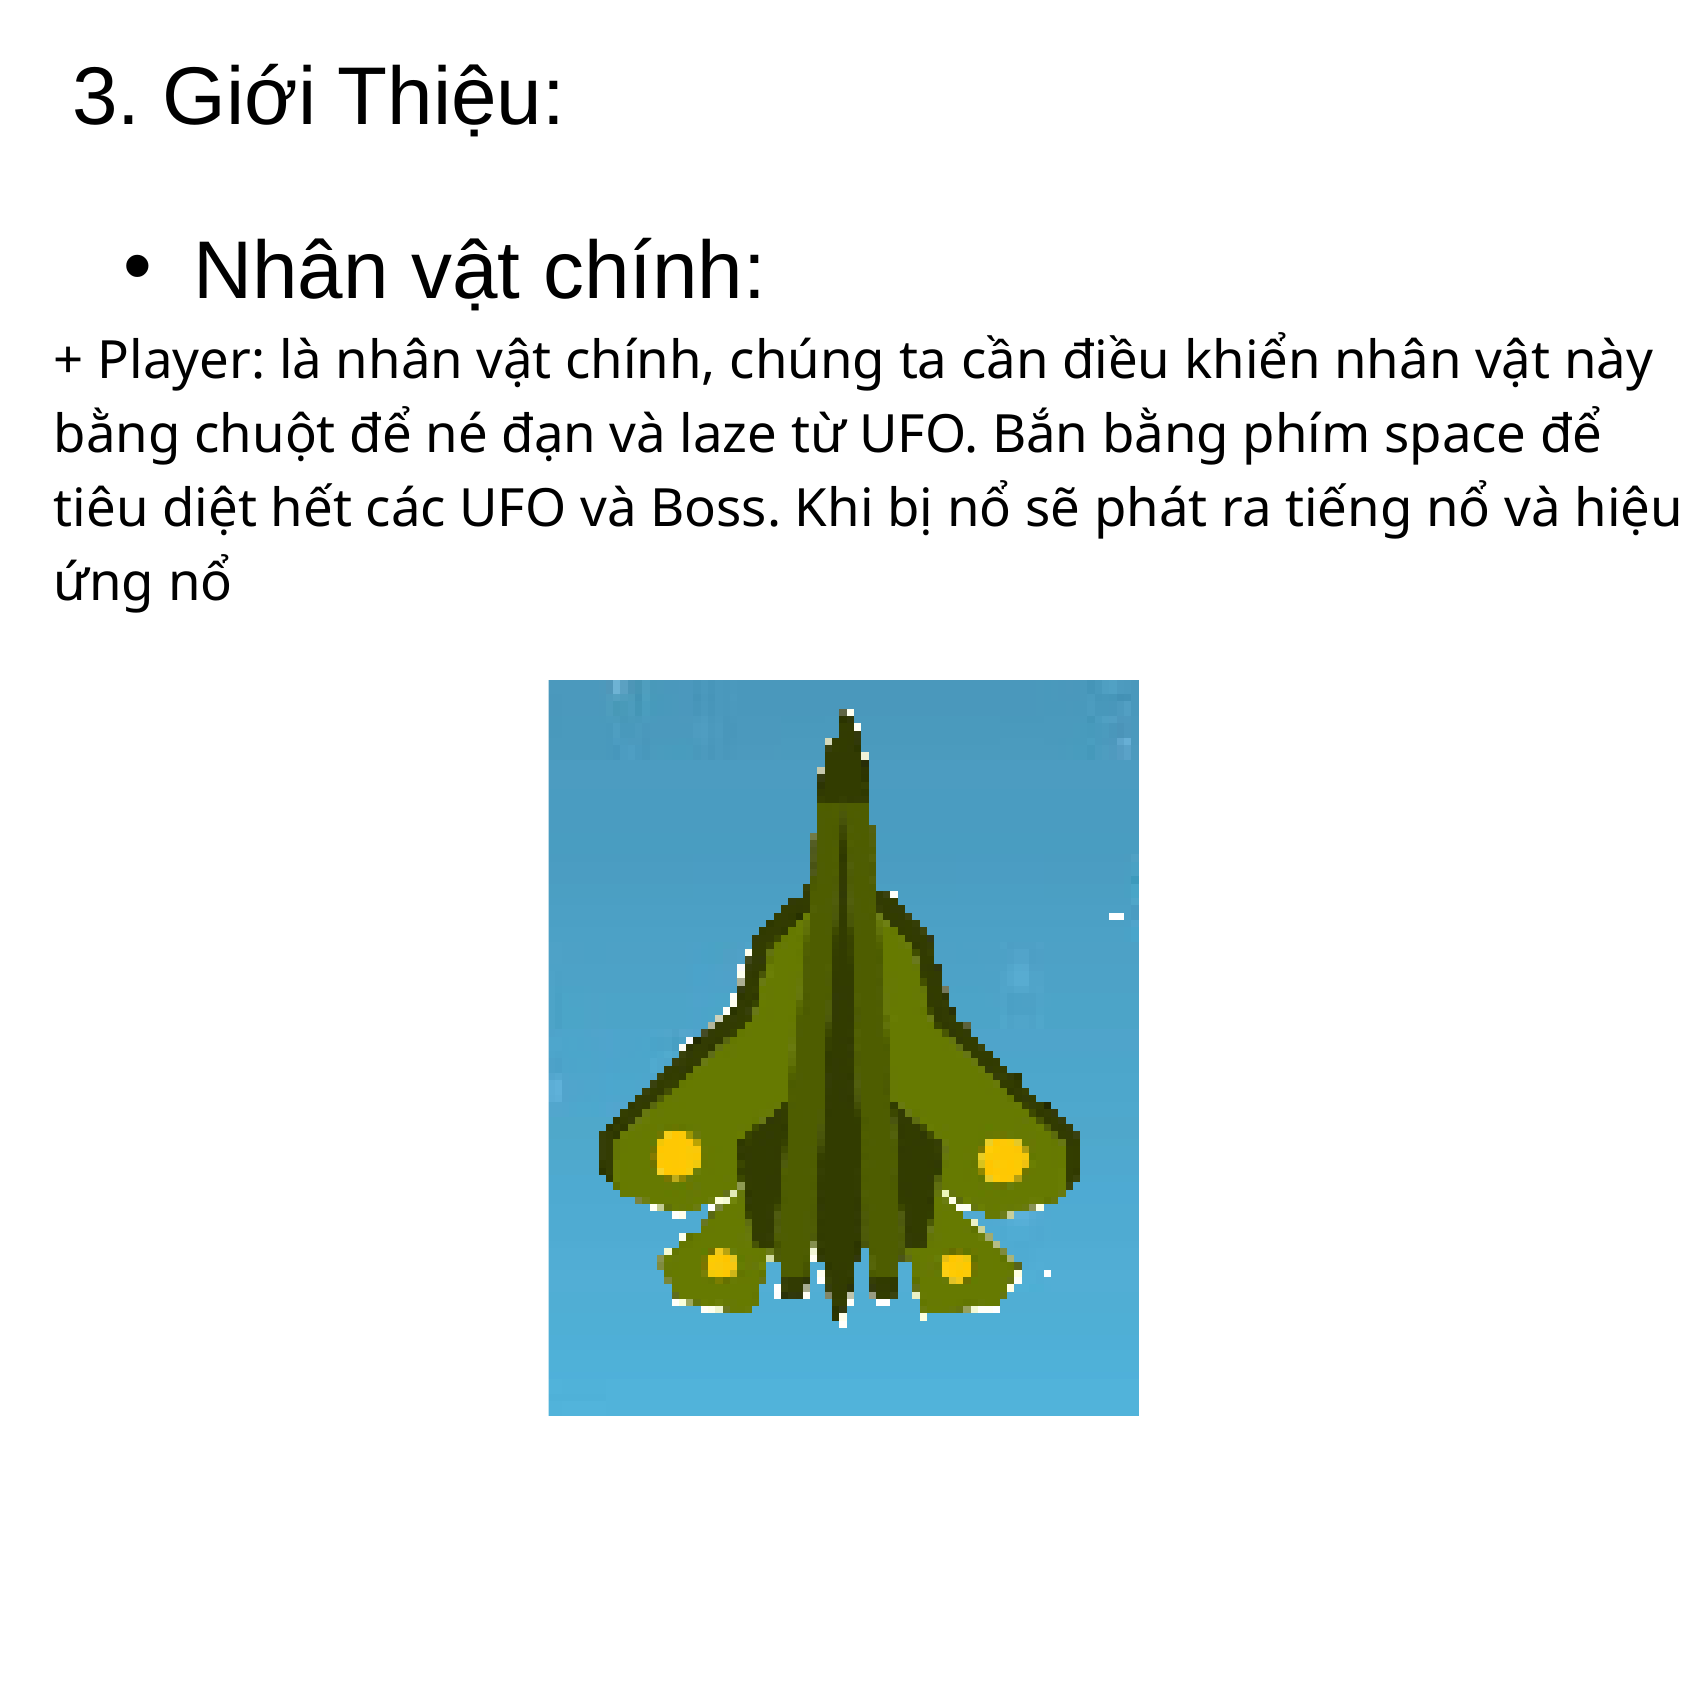

3. Giới Thiệu:

Nhân vật chính:
+ Player: là nhân vật chính, chúng ta cần điều khiển nhân vật này bằng chuột để né đạn và laze từ UFO. Bắn bằng phím space để tiêu diệt hết các UFO và Boss. Khi bị nổ sẽ phát ra tiếng nổ và hiệu ứng nổ